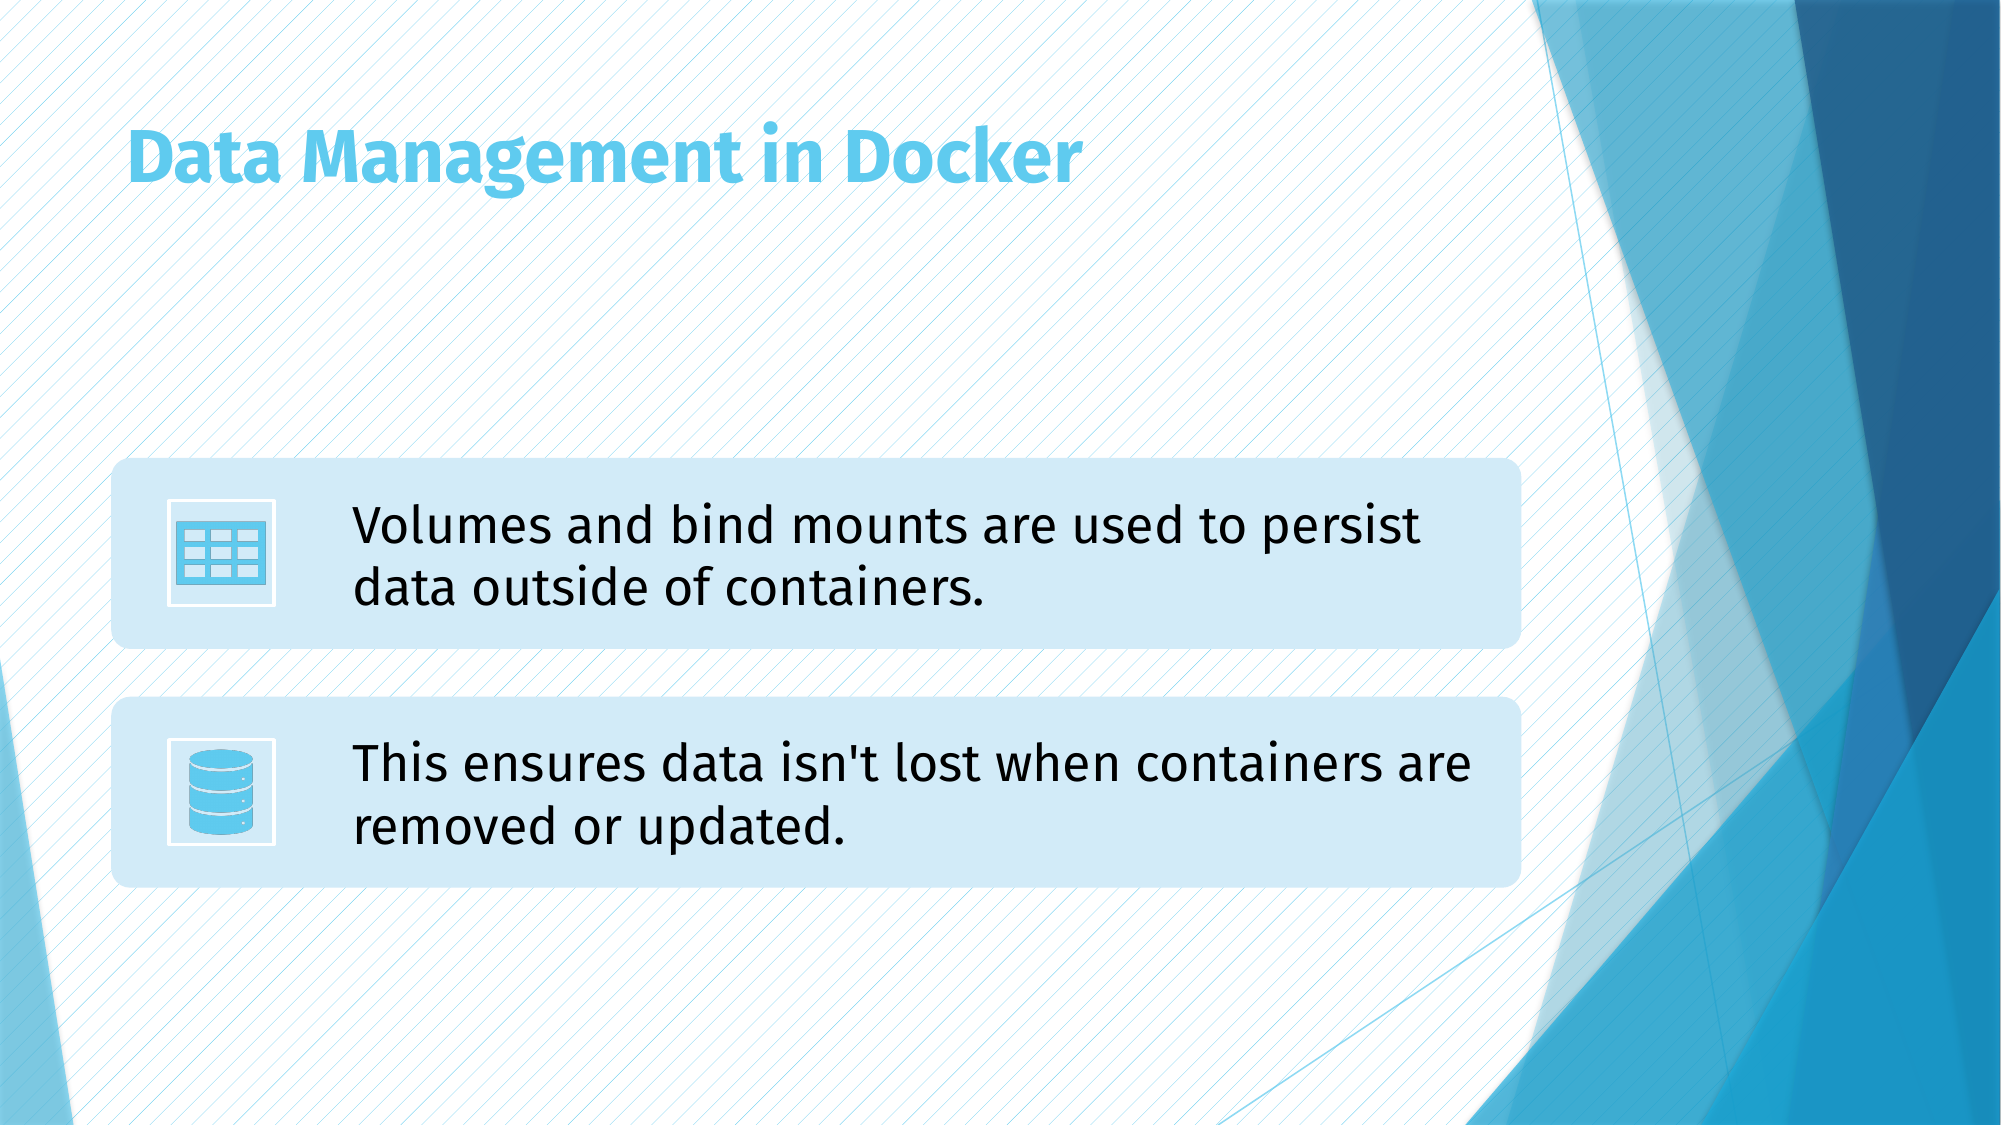

# Data Management in Docker
Volumes and bind mounts are used to persist data outside of containers.
This ensures data isn't lost when containers are removed or updated.